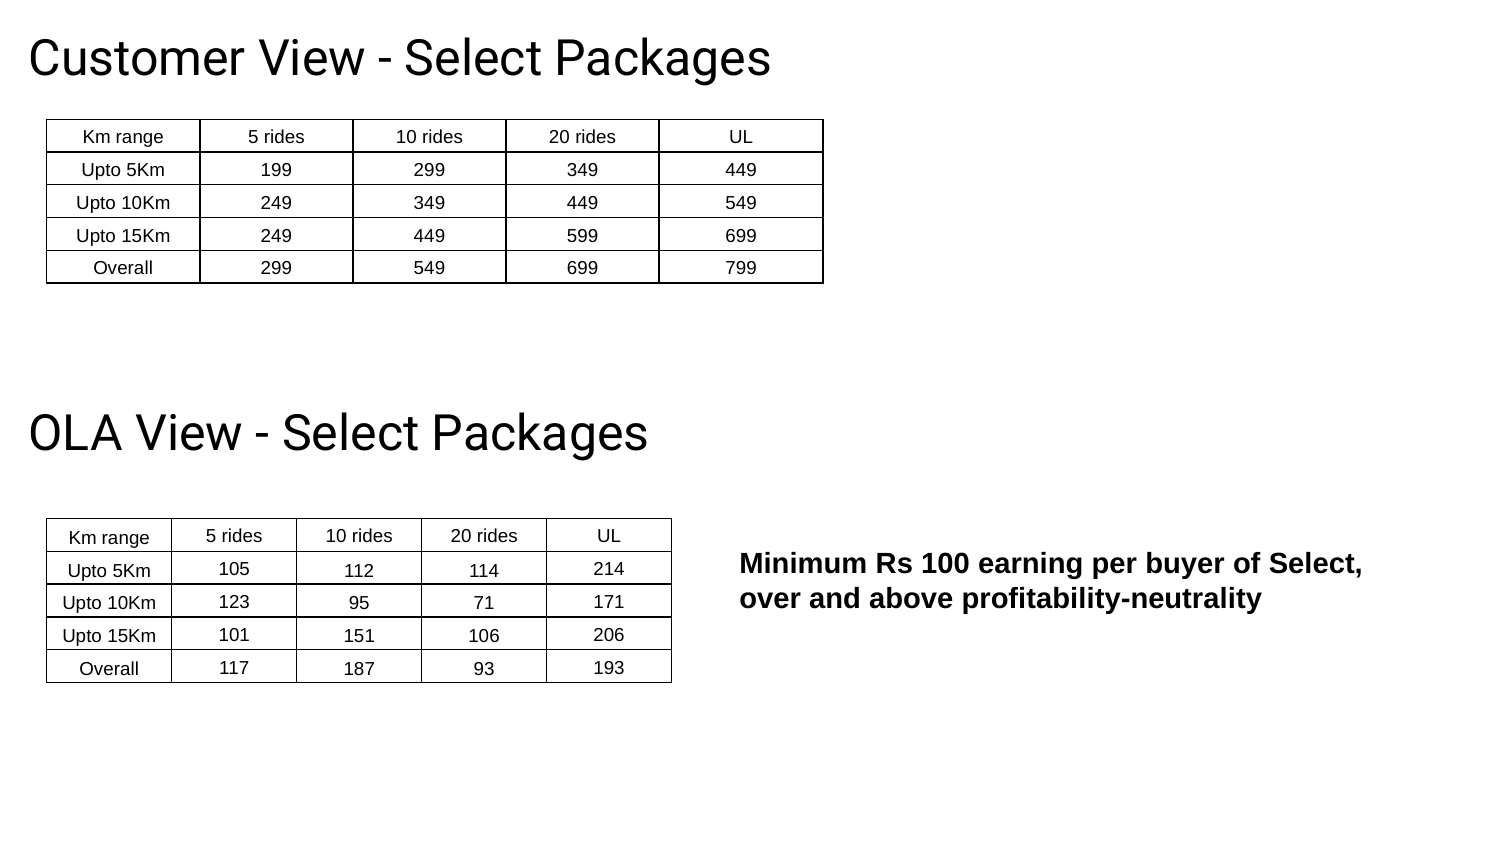

# Customer View - Select Packages
| Km range | 5 rides | 10 rides | 20 rides | UL |
| --- | --- | --- | --- | --- |
| Upto 5Km | 199 | 299 | 349 | 449 |
| Upto 10Km | 249 | 349 | 449 | 549 |
| Upto 15Km | 249 | 449 | 599 | 699 |
| Overall | 299 | 549 | 699 | 799 |
OLA View - Select Packages
| Km range | 5 rides | 10 rides | 20 rides | UL |
| --- | --- | --- | --- | --- |
| Upto 5Km | 105 | 112 | 114 | 214 |
| Upto 10Km | 123 | 95 | 71 | 171 |
| Upto 15Km | 101 | 151 | 106 | 206 |
| Overall | 117 | 187 | 93 | 193 |
Minimum Rs 100 earning per buyer of Select, over and above profitability-neutrality